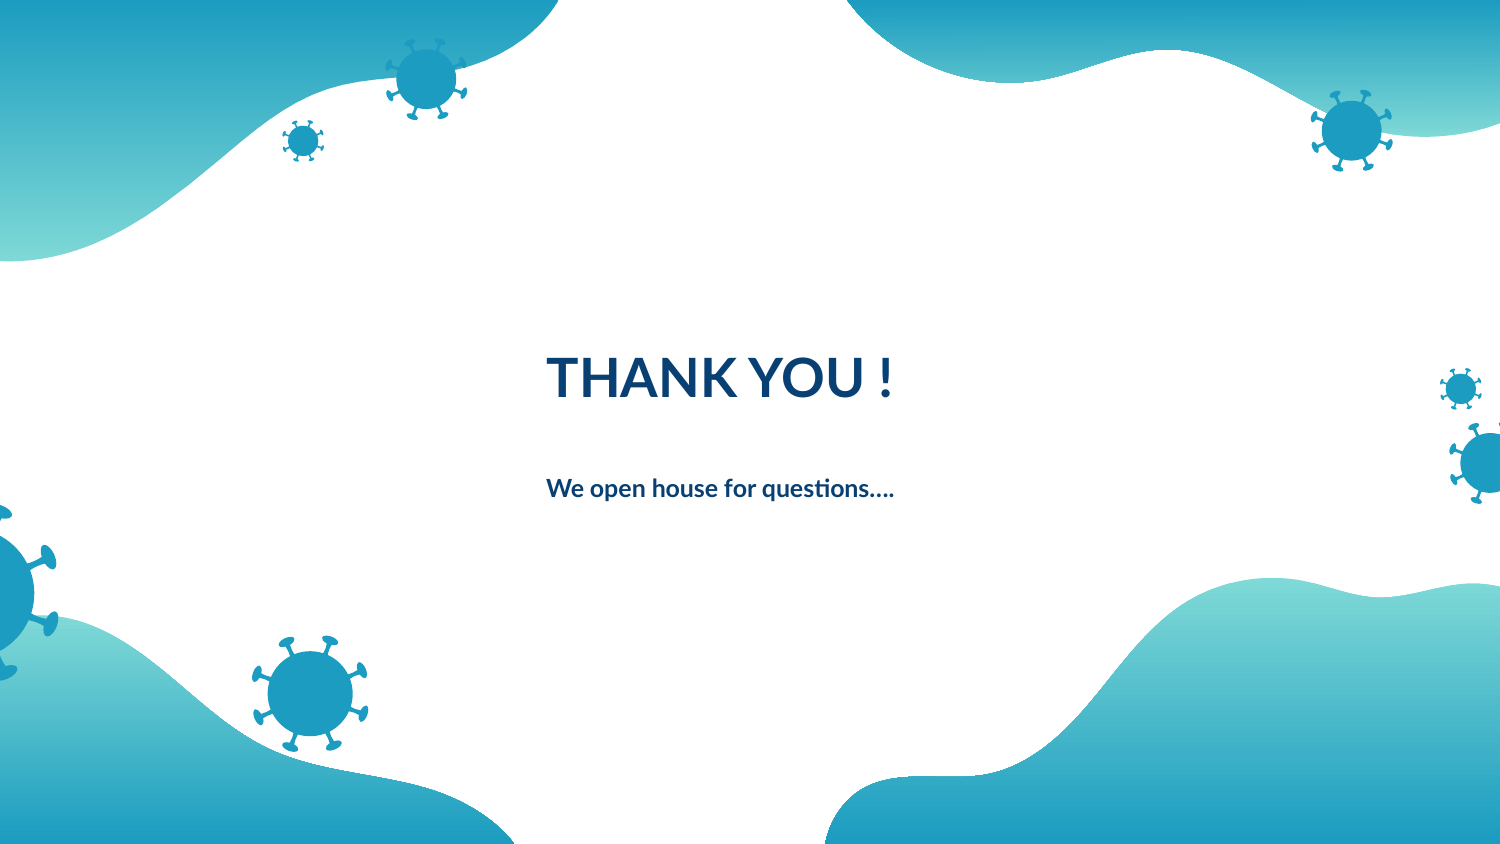

# THANK YOU ! We open house for questions….